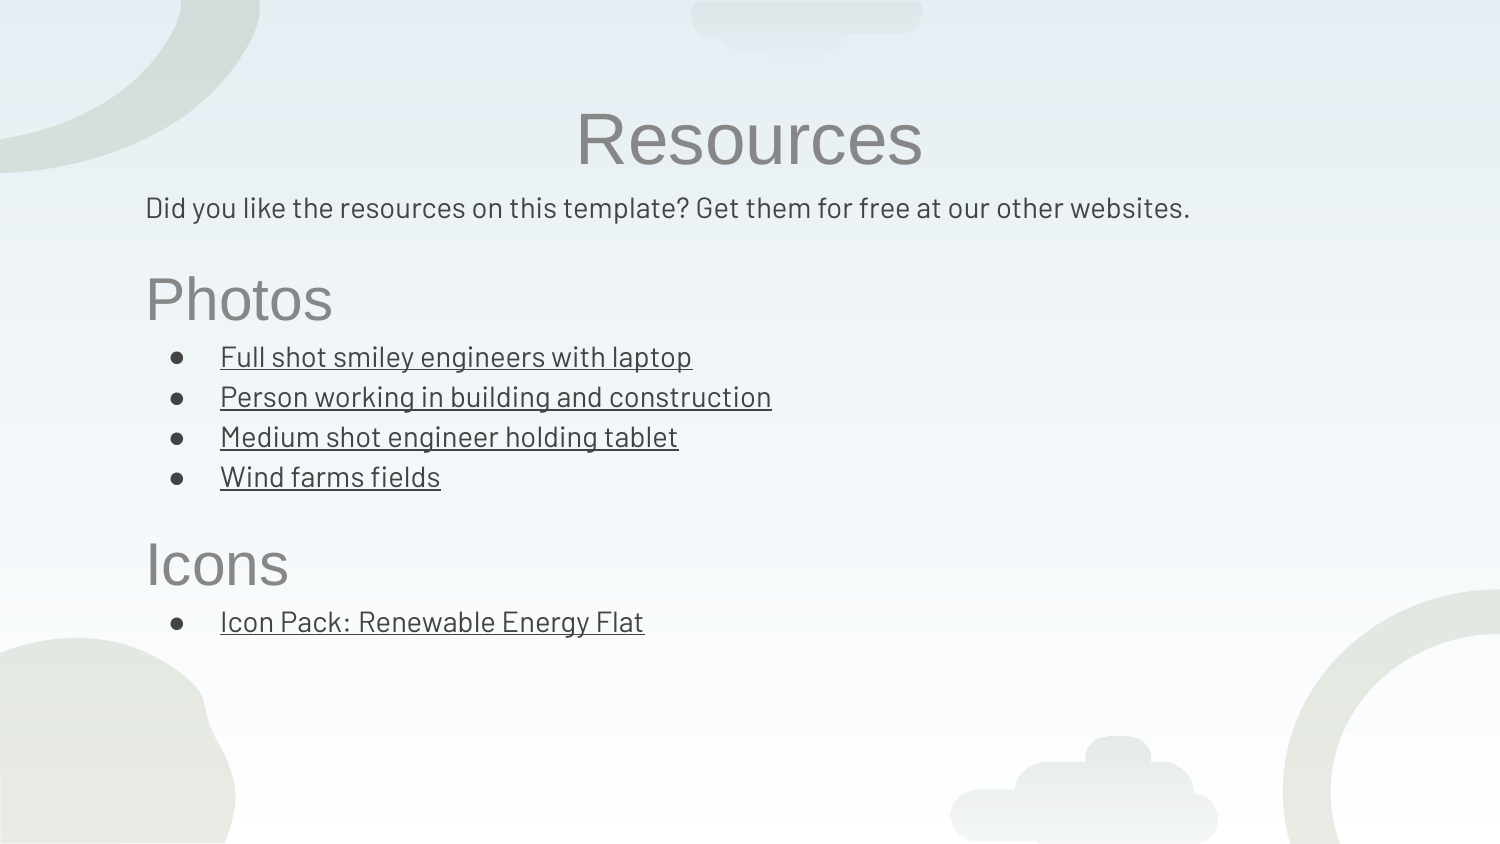

# Resources
Did you like the resources on this template? Get them for free at our other websites.
Photos
Full shot smiley engineers with laptop
Person working in building and construction
Medium shot engineer holding tablet
Wind farms fields
Icons
Icon Pack: Renewable Energy Flat